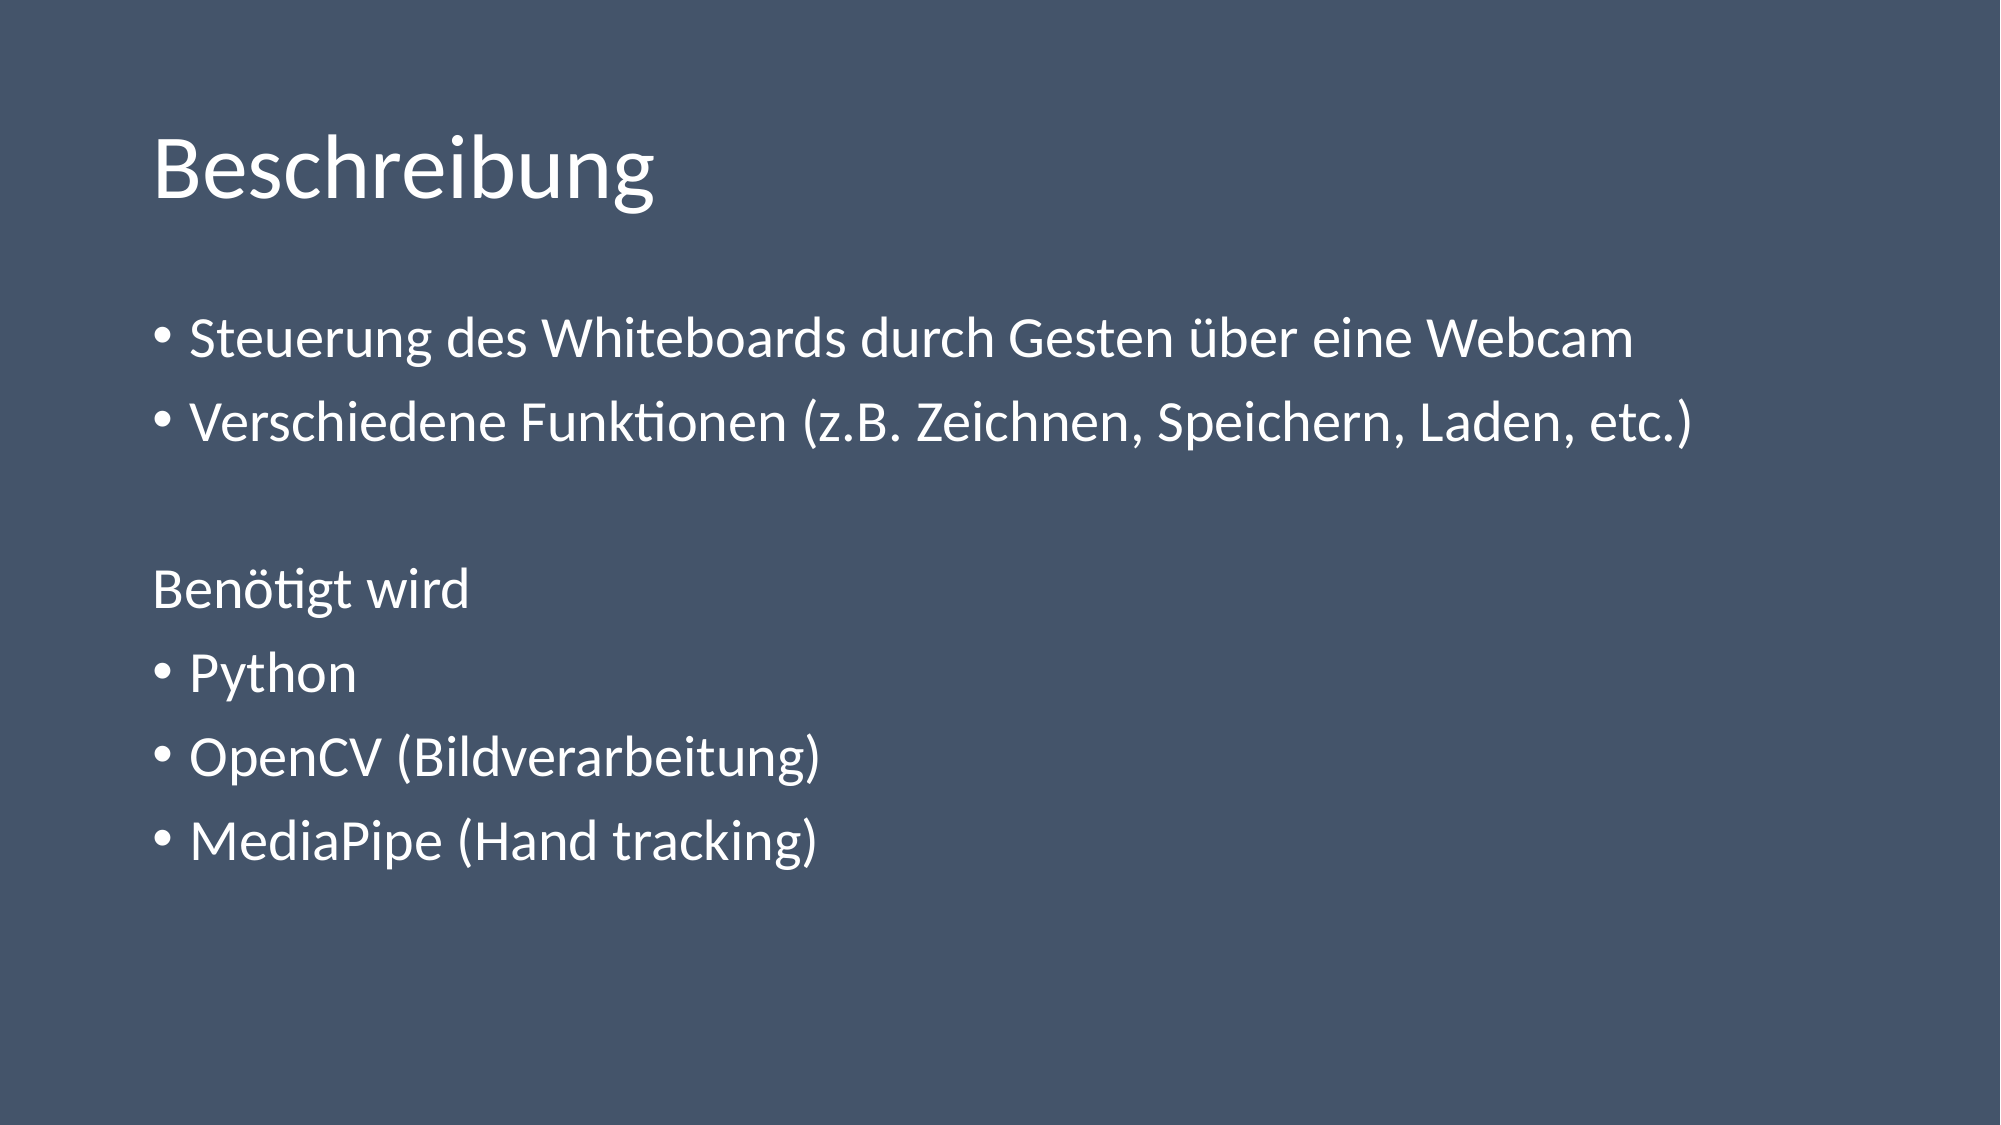

# Beschreibung
Steuerung des Whiteboards durch Gesten über eine Webcam
Verschiedene Funktionen (z.B. Zeichnen, Speichern, Laden, etc.)

Benötigt wird
Python
OpenCV (Bildverarbeitung)
MediaPipe (Hand tracking)